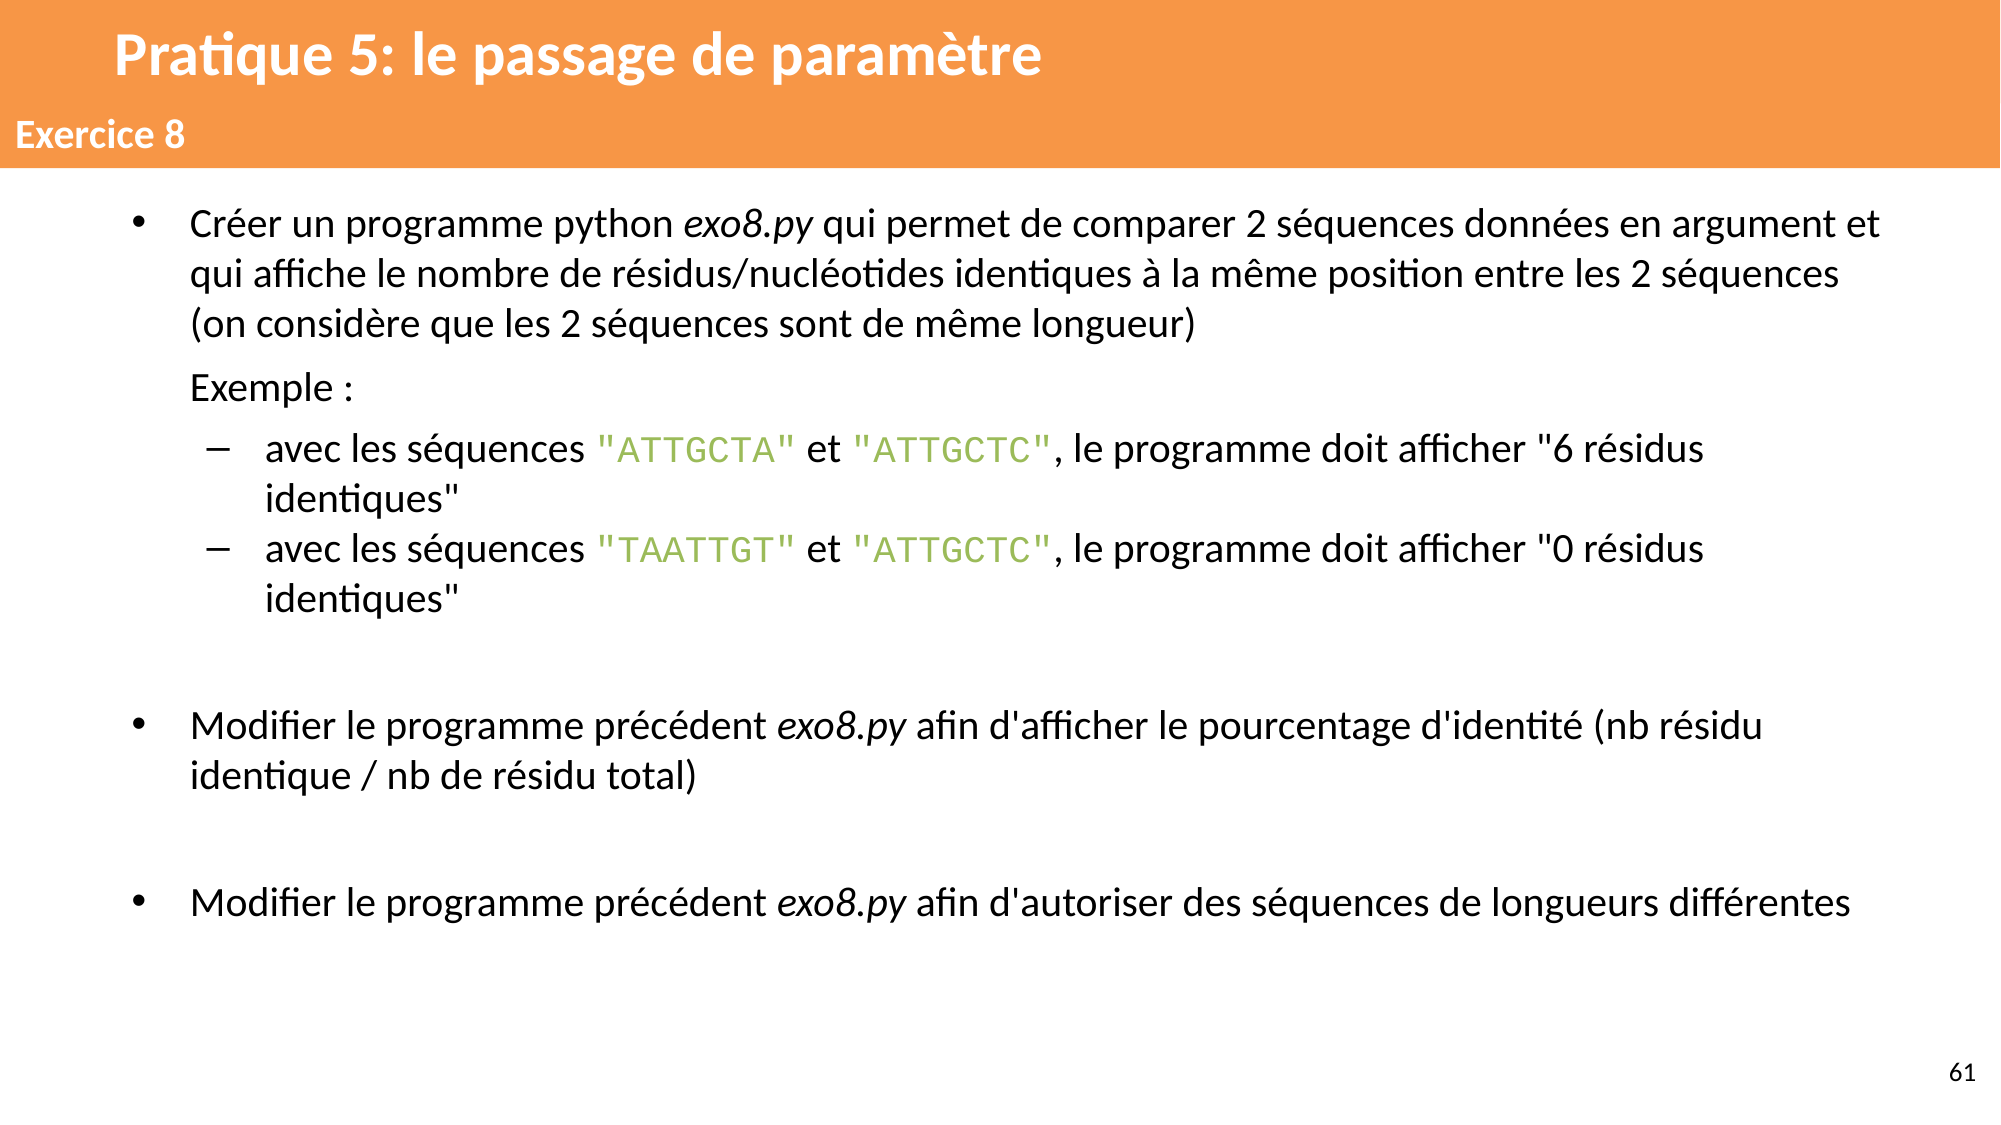

# Pratique 5: le passage de paramètre
Exercice 8
Créer un programme python exo8.py qui permet de comparer 2 séquences données en argument et qui affiche le nombre de résidus/nucléotides identiques à la même position entre les 2 séquences (on considère que les 2 séquences sont de même longueur)
Exemple :
avec les séquences "ATTGCTA" et "ATTGCTC", le programme doit afficher "6 résidus identiques"
avec les séquences "TAATTGT" et "ATTGCTC", le programme doit afficher "0 résidus identiques"

Modifier le programme précédent exo8.py afin d'afficher le pourcentage d'identité (nb résidu identique / nb de résidu total)

Modifier le programme précédent exo8.py afin d'autoriser des séquences de longueurs différentes
61